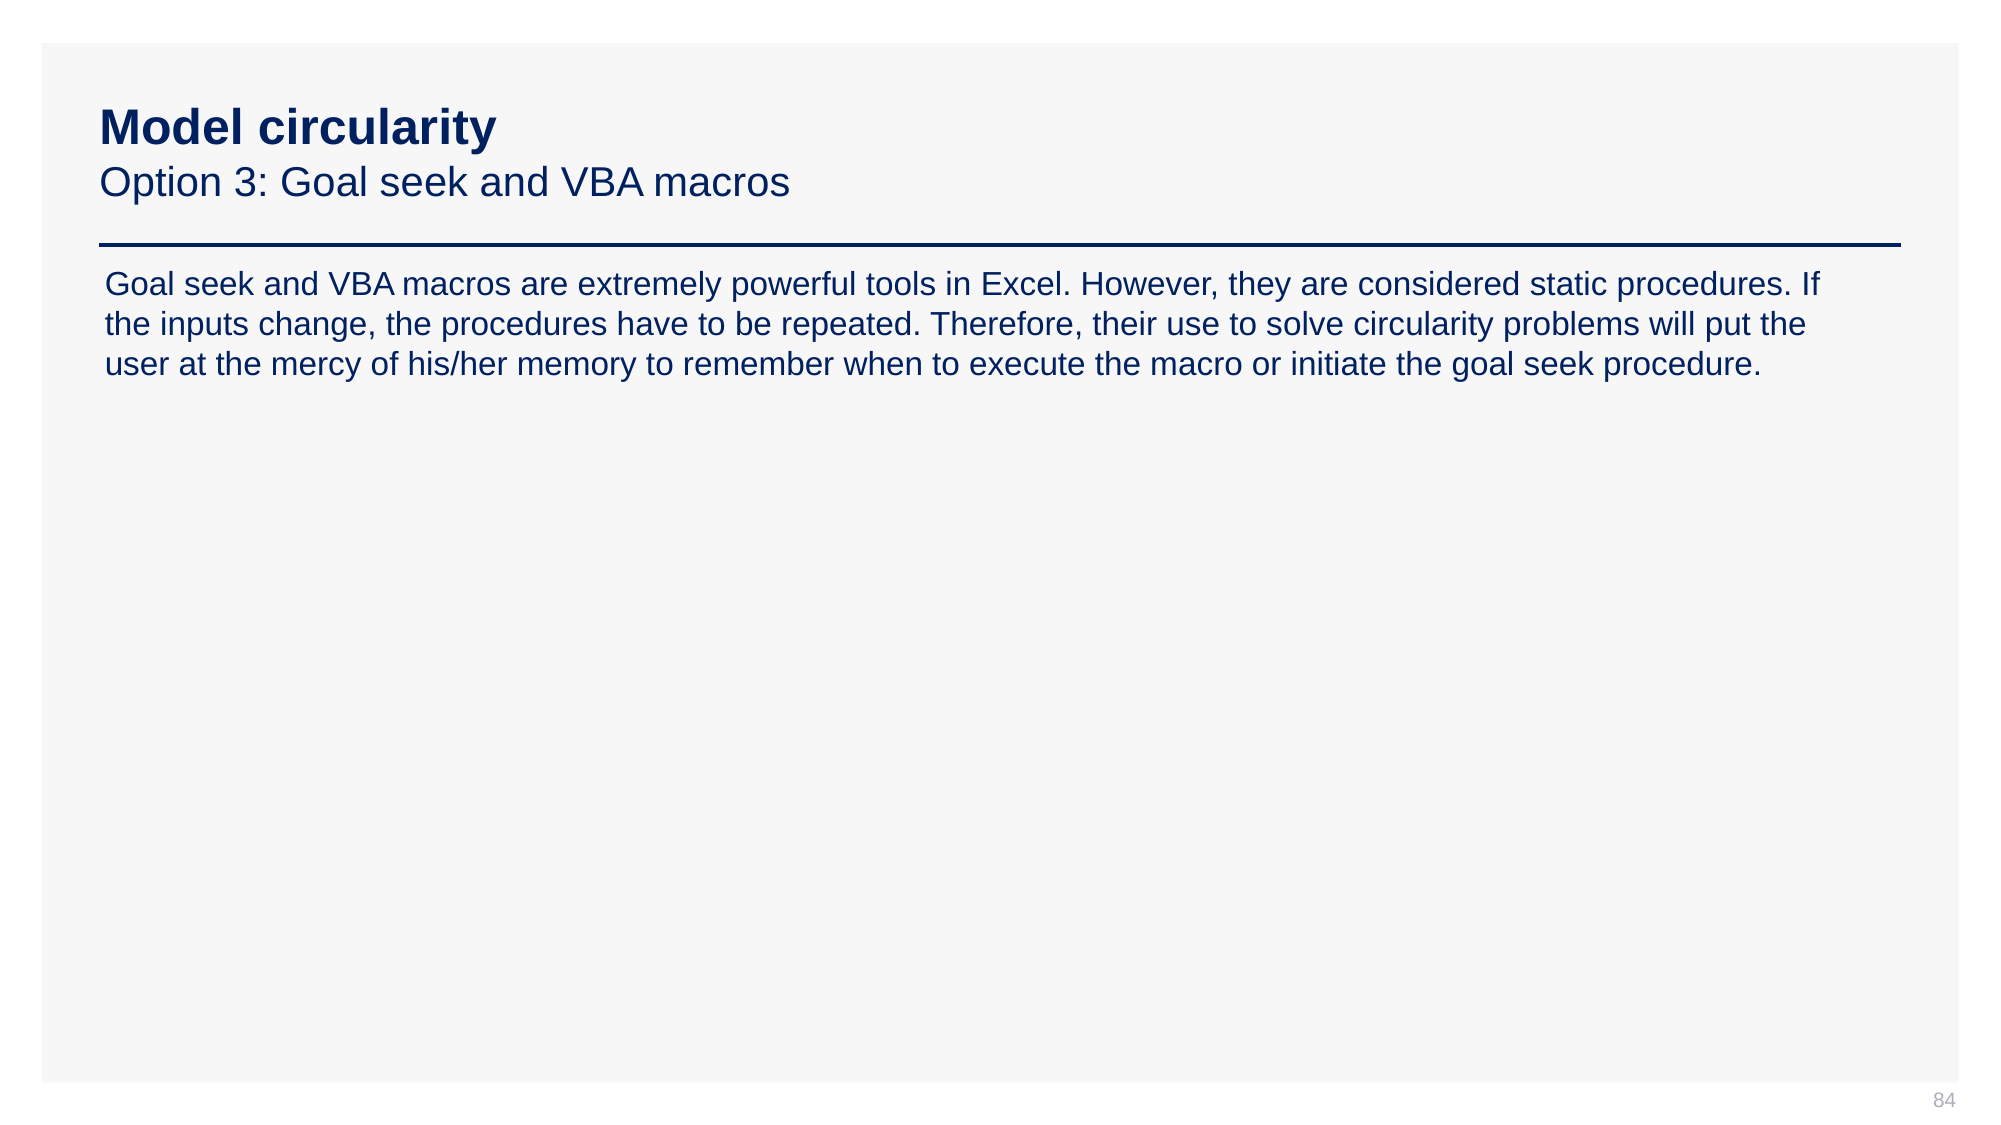

# Model circularity Option 3: Goal seek and VBA macros
Goal seek and VBA macros are extremely powerful tools in Excel. However, they are considered static procedures. If the inputs change, the procedures have to be repeated. Therefore, their use to solve circularity problems will put the user at the mercy of his/her memory to remember when to execute the macro or initiate the goal seek procedure.
84